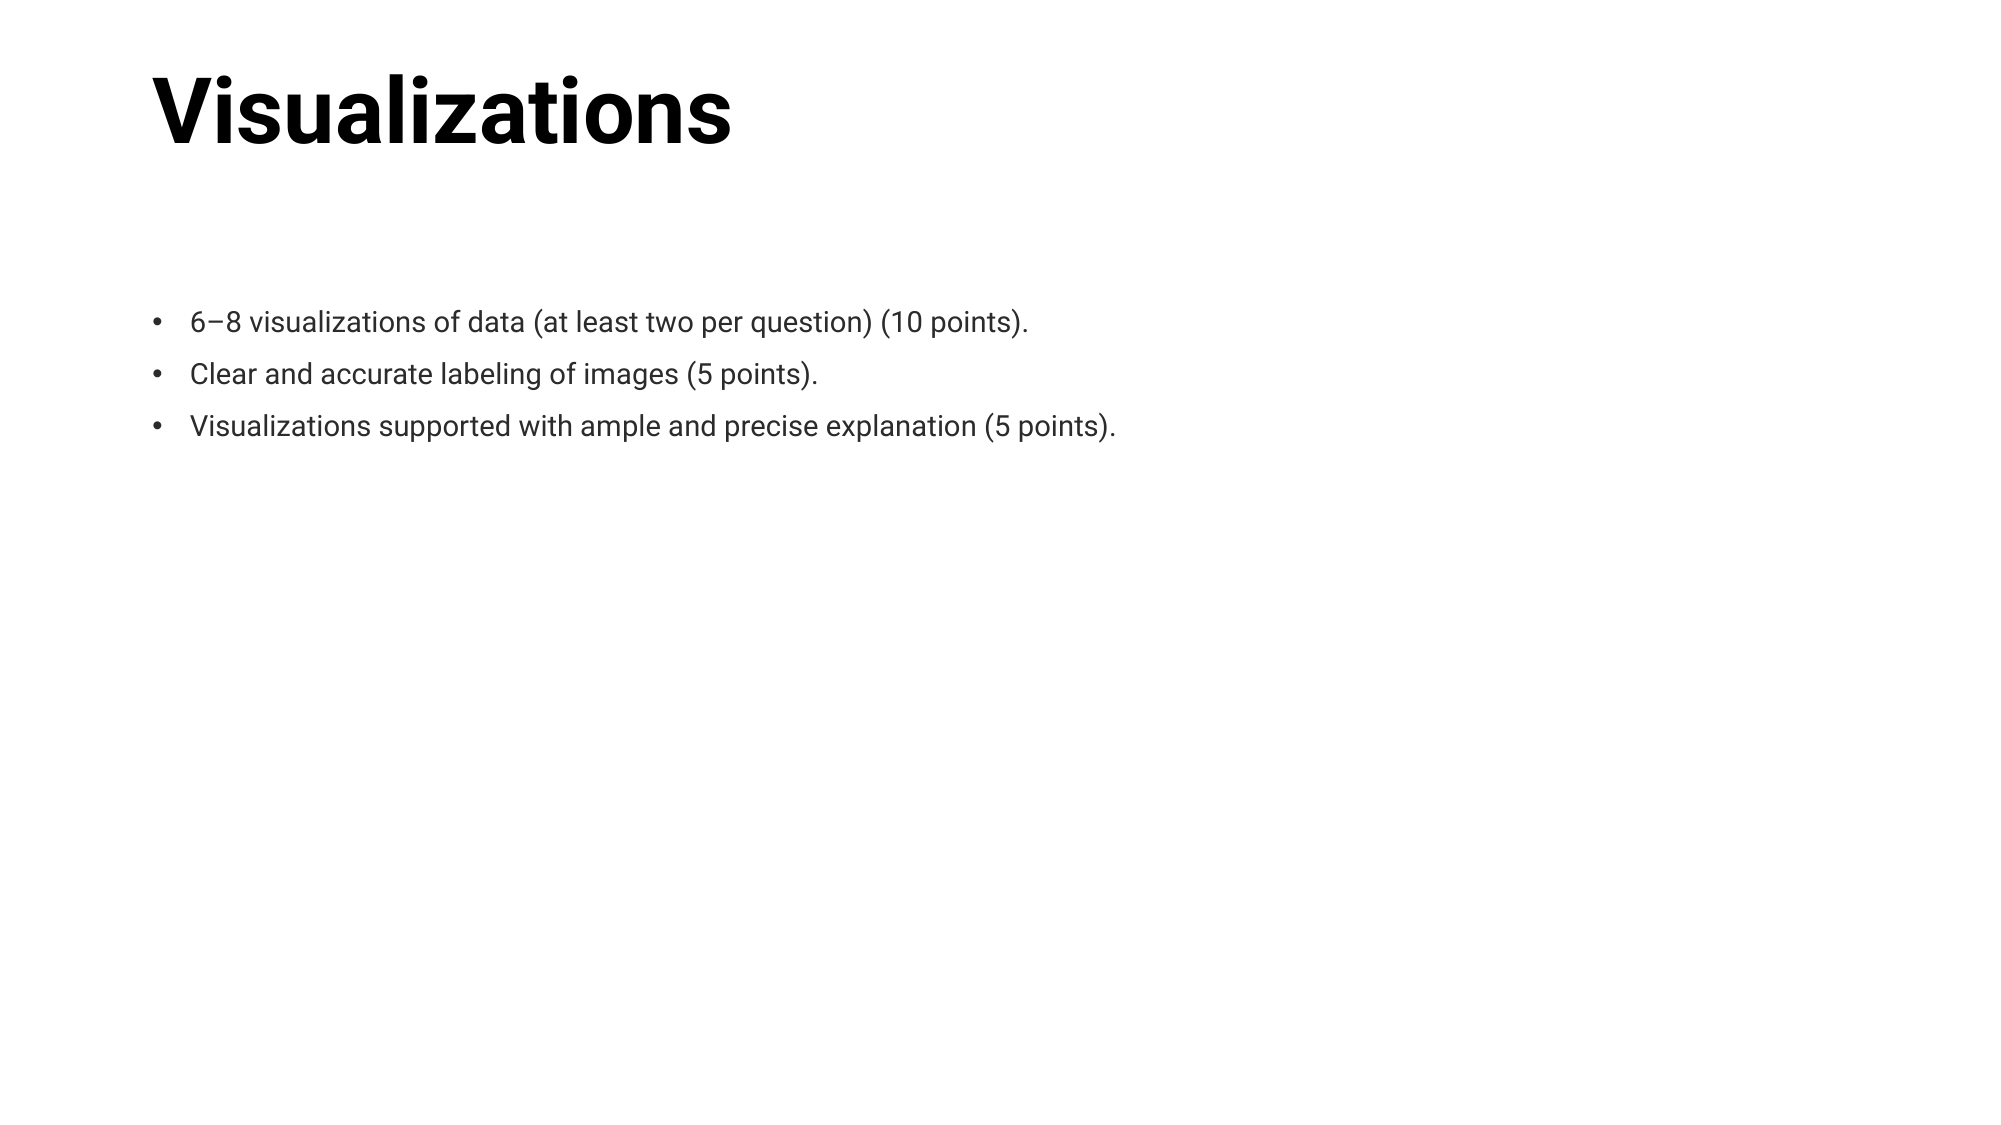

# Visualizations
6–8 visualizations of data (at least two per question) (10 points).
Clear and accurate labeling of images (5 points).
Visualizations supported with ample and precise explanation (5 points).